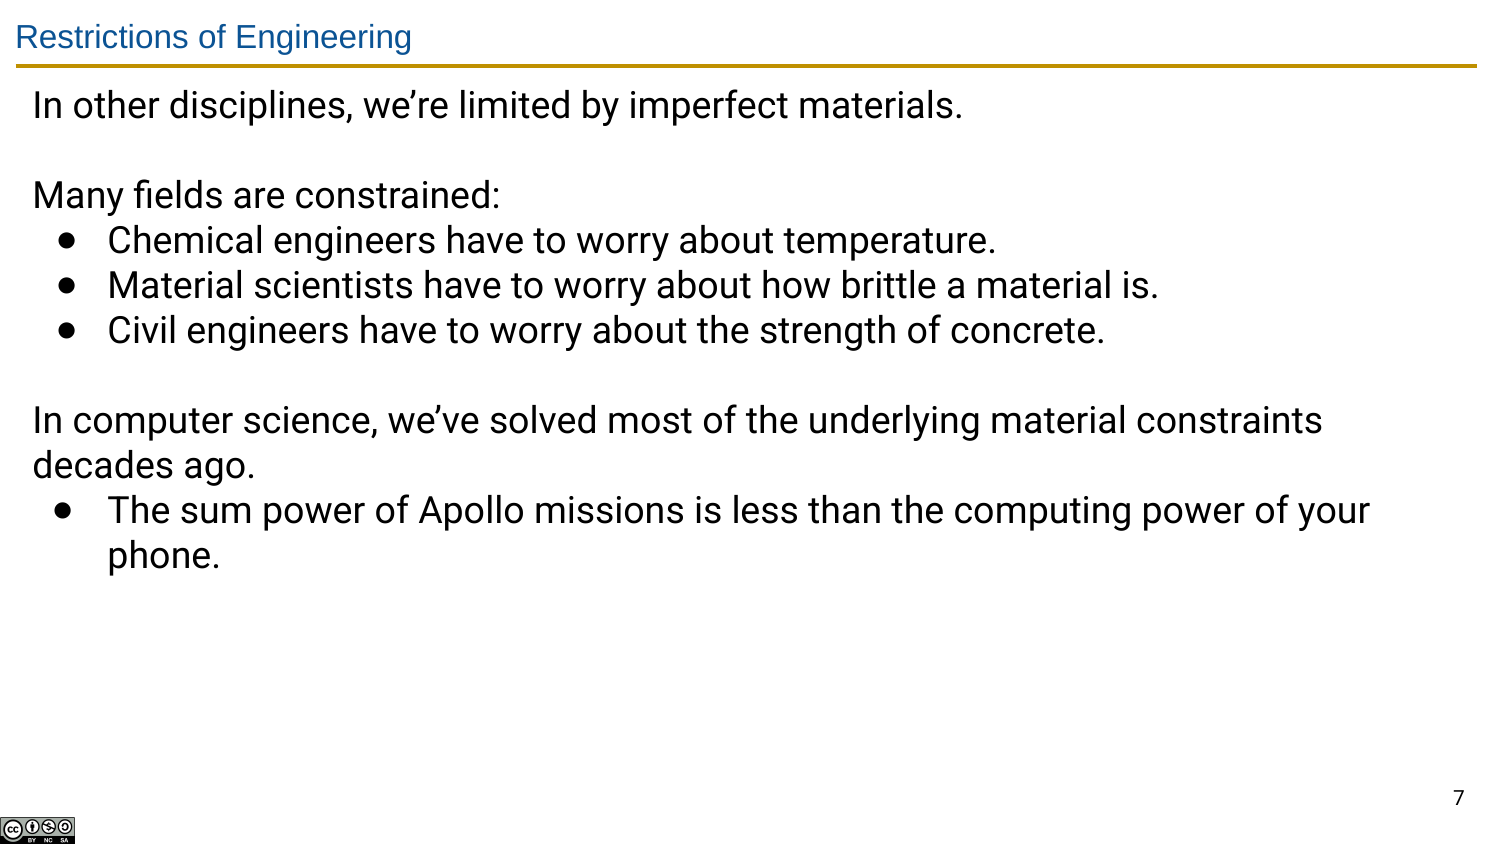

# Restrictions of Engineering
In other disciplines, we’re limited by imperfect materials.

Many fields are constrained:
Chemical engineers have to worry about temperature.
Material scientists have to worry about how brittle a material is.
Civil engineers have to worry about the strength of concrete.

In computer science, we’ve solved most of the underlying material constraints decades ago.
The sum power of Apollo missions is less than the computing power of your phone.
7